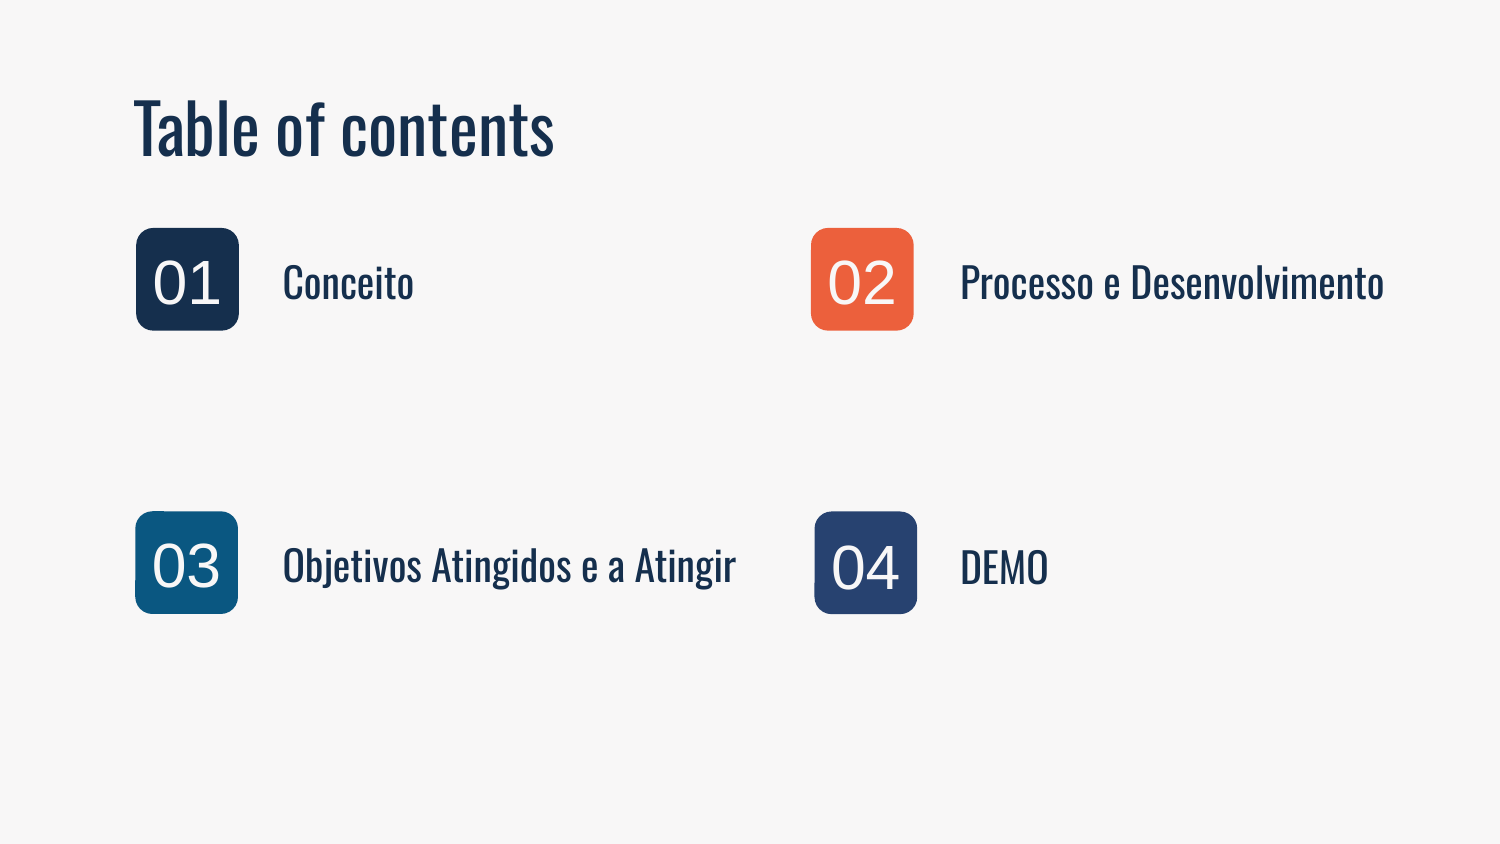

# Table of contents

01
Conceito
02
Processo e Desenvolvimento

03
Objetivos Atingidos e a Atingir
04
DEMO